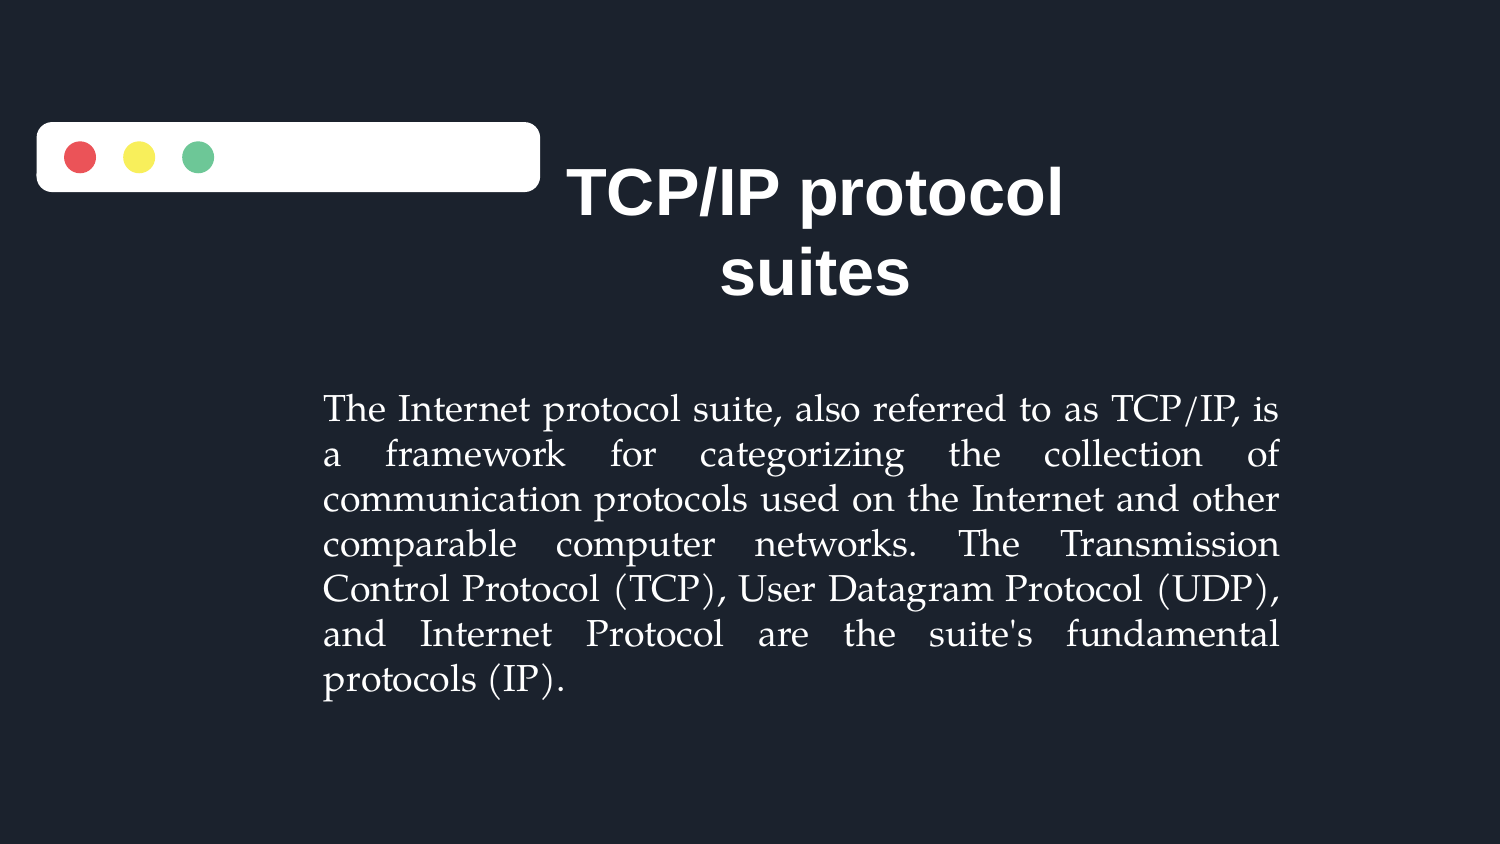

TCP/IP protocol suites
The Internet protocol suite, also referred to as TCP/IP, is a framework for categorizing the collection of communication protocols used on the Internet and other comparable computer networks. The Transmission Control Protocol (TCP), User Datagram Protocol (UDP), and Internet Protocol are the suite's fundamental protocols (IP).